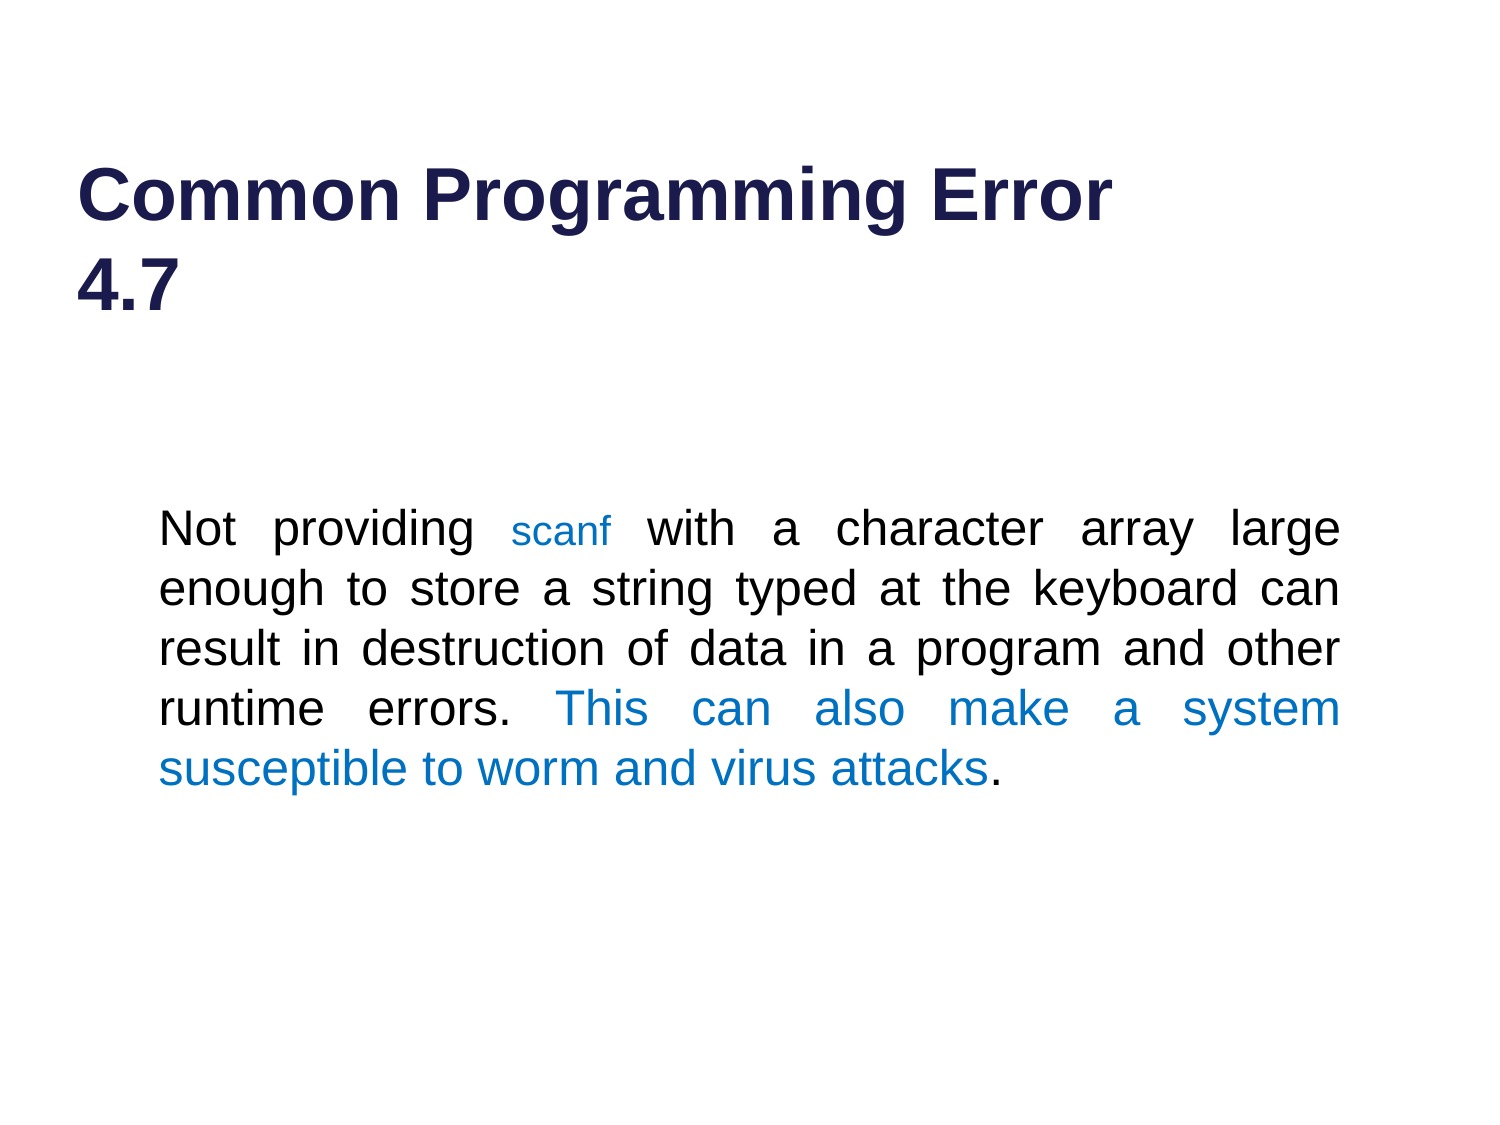

# Common Programming Error 4.7
Not providing scanf with a character array large enough to store a string typed at the keyboard can result in destruction of data in a program and other runtime errors. This can also make a system susceptible to worm and virus attacks.